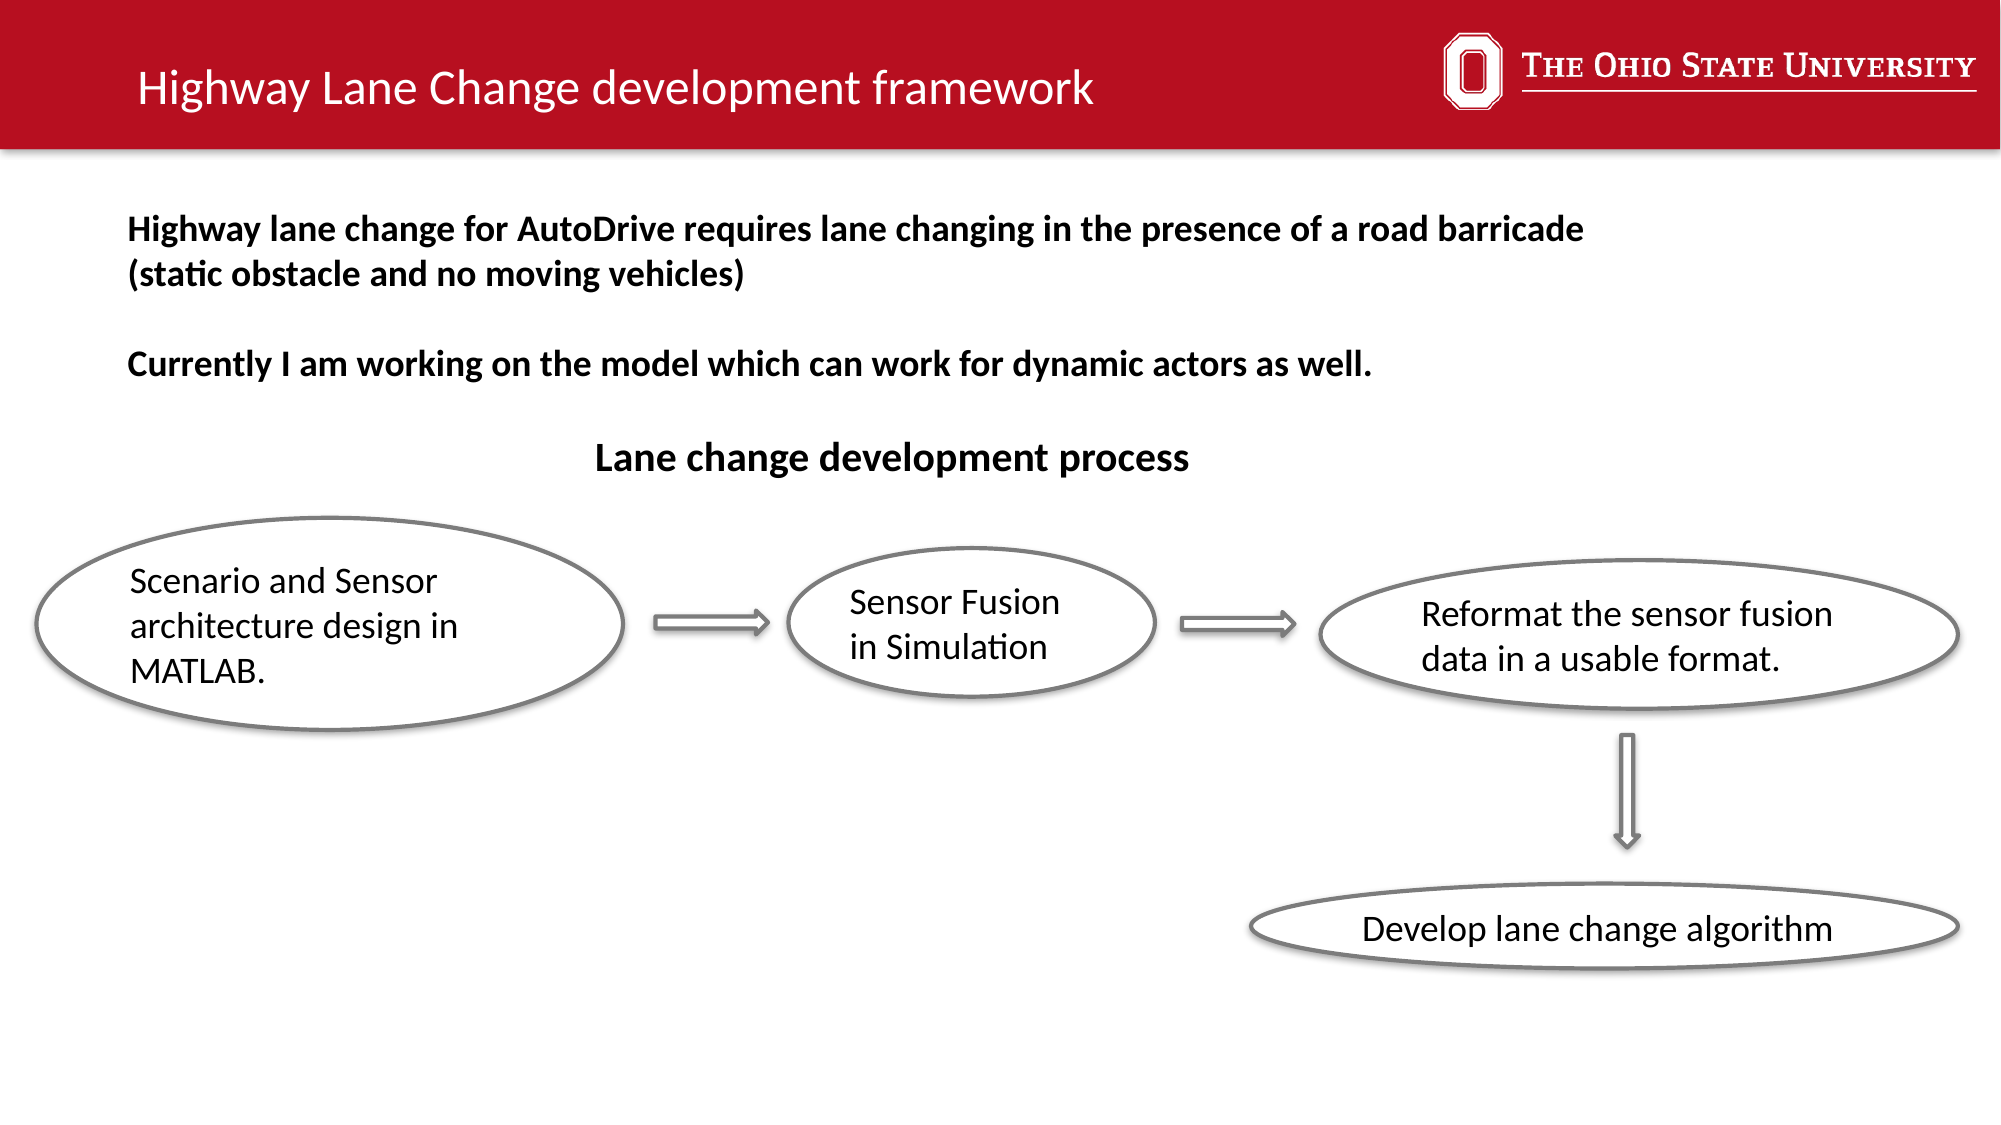

# Highway Lane Change development framework
Highway lane change for AutoDrive requires lane changing in the presence of a road barricade
(static obstacle and no moving vehicles)

Currently I am working on the model which can work for dynamic actors as well.
Lane change development process
Scenario and Sensor architecture design in MATLAB.
Sensor Fusion in Simulation
Reformat the sensor fusion data in a usable format.

Develop lane change algorithm